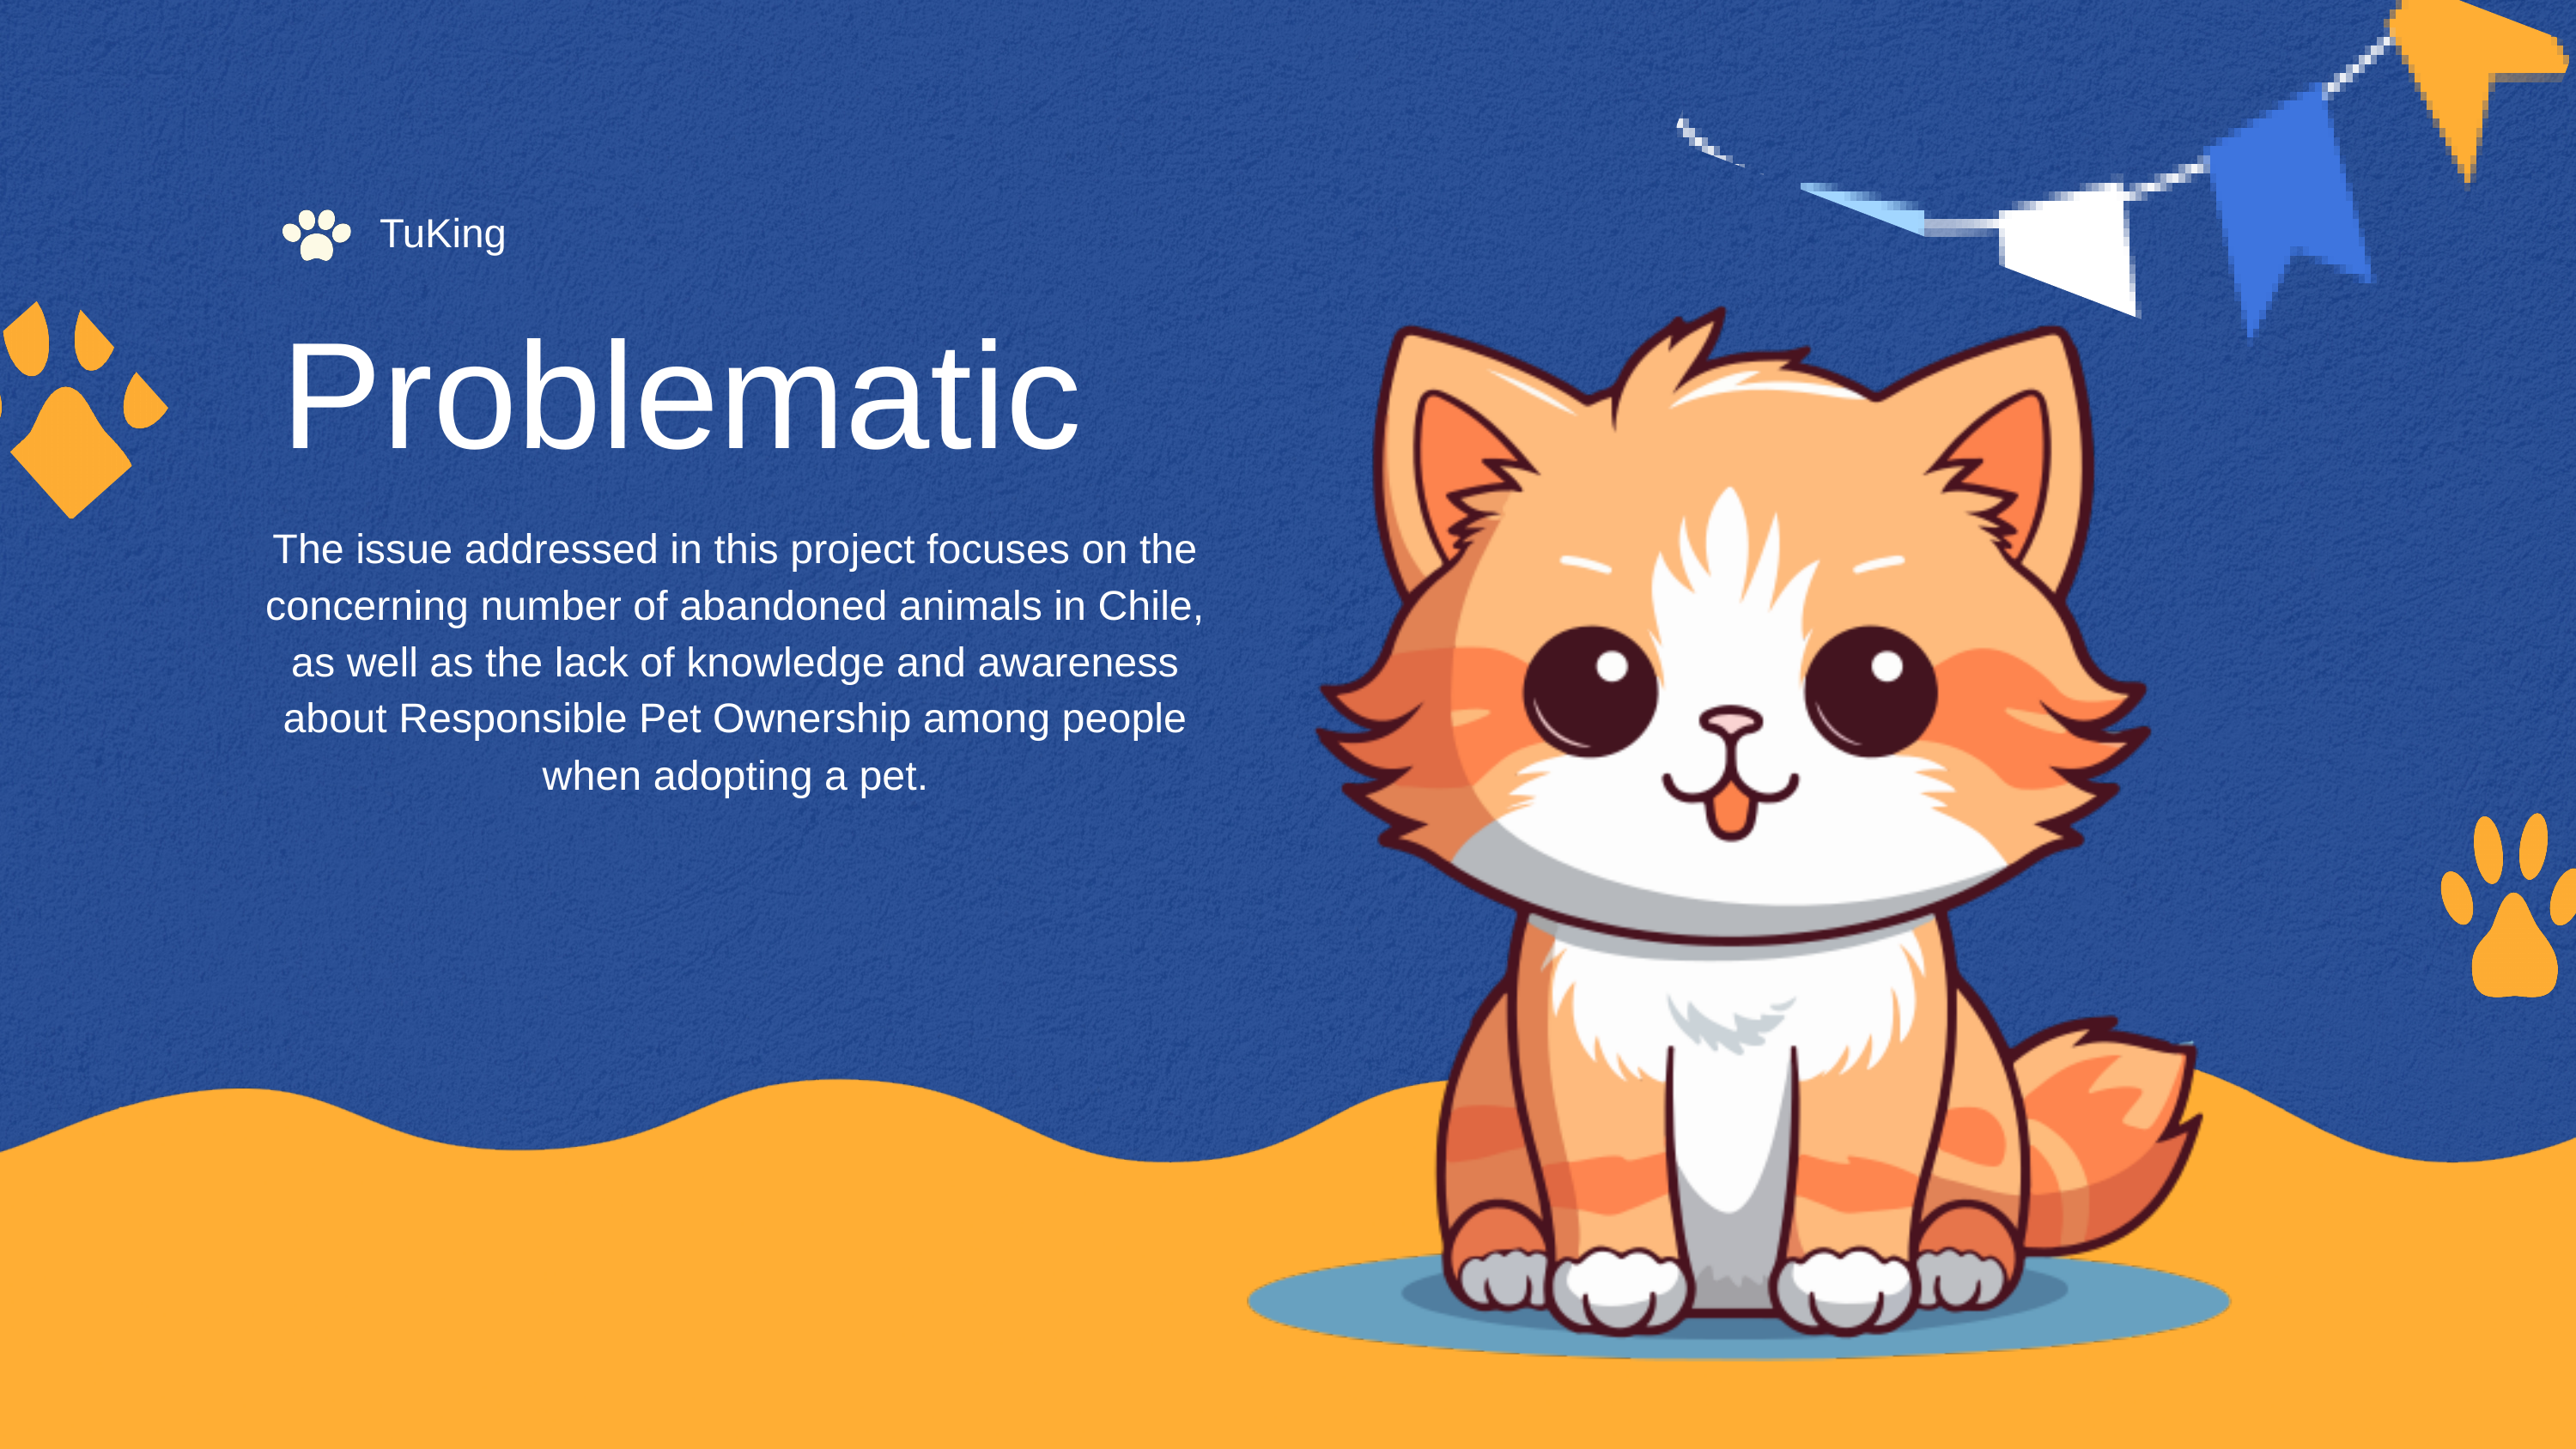

TuKing

Problematic

The issue addressed in this project focuses on the concerning number of abandoned animals in Chile, as well as the lack of knowledge and awareness about Responsible Pet Ownership among people when adopting a pet.